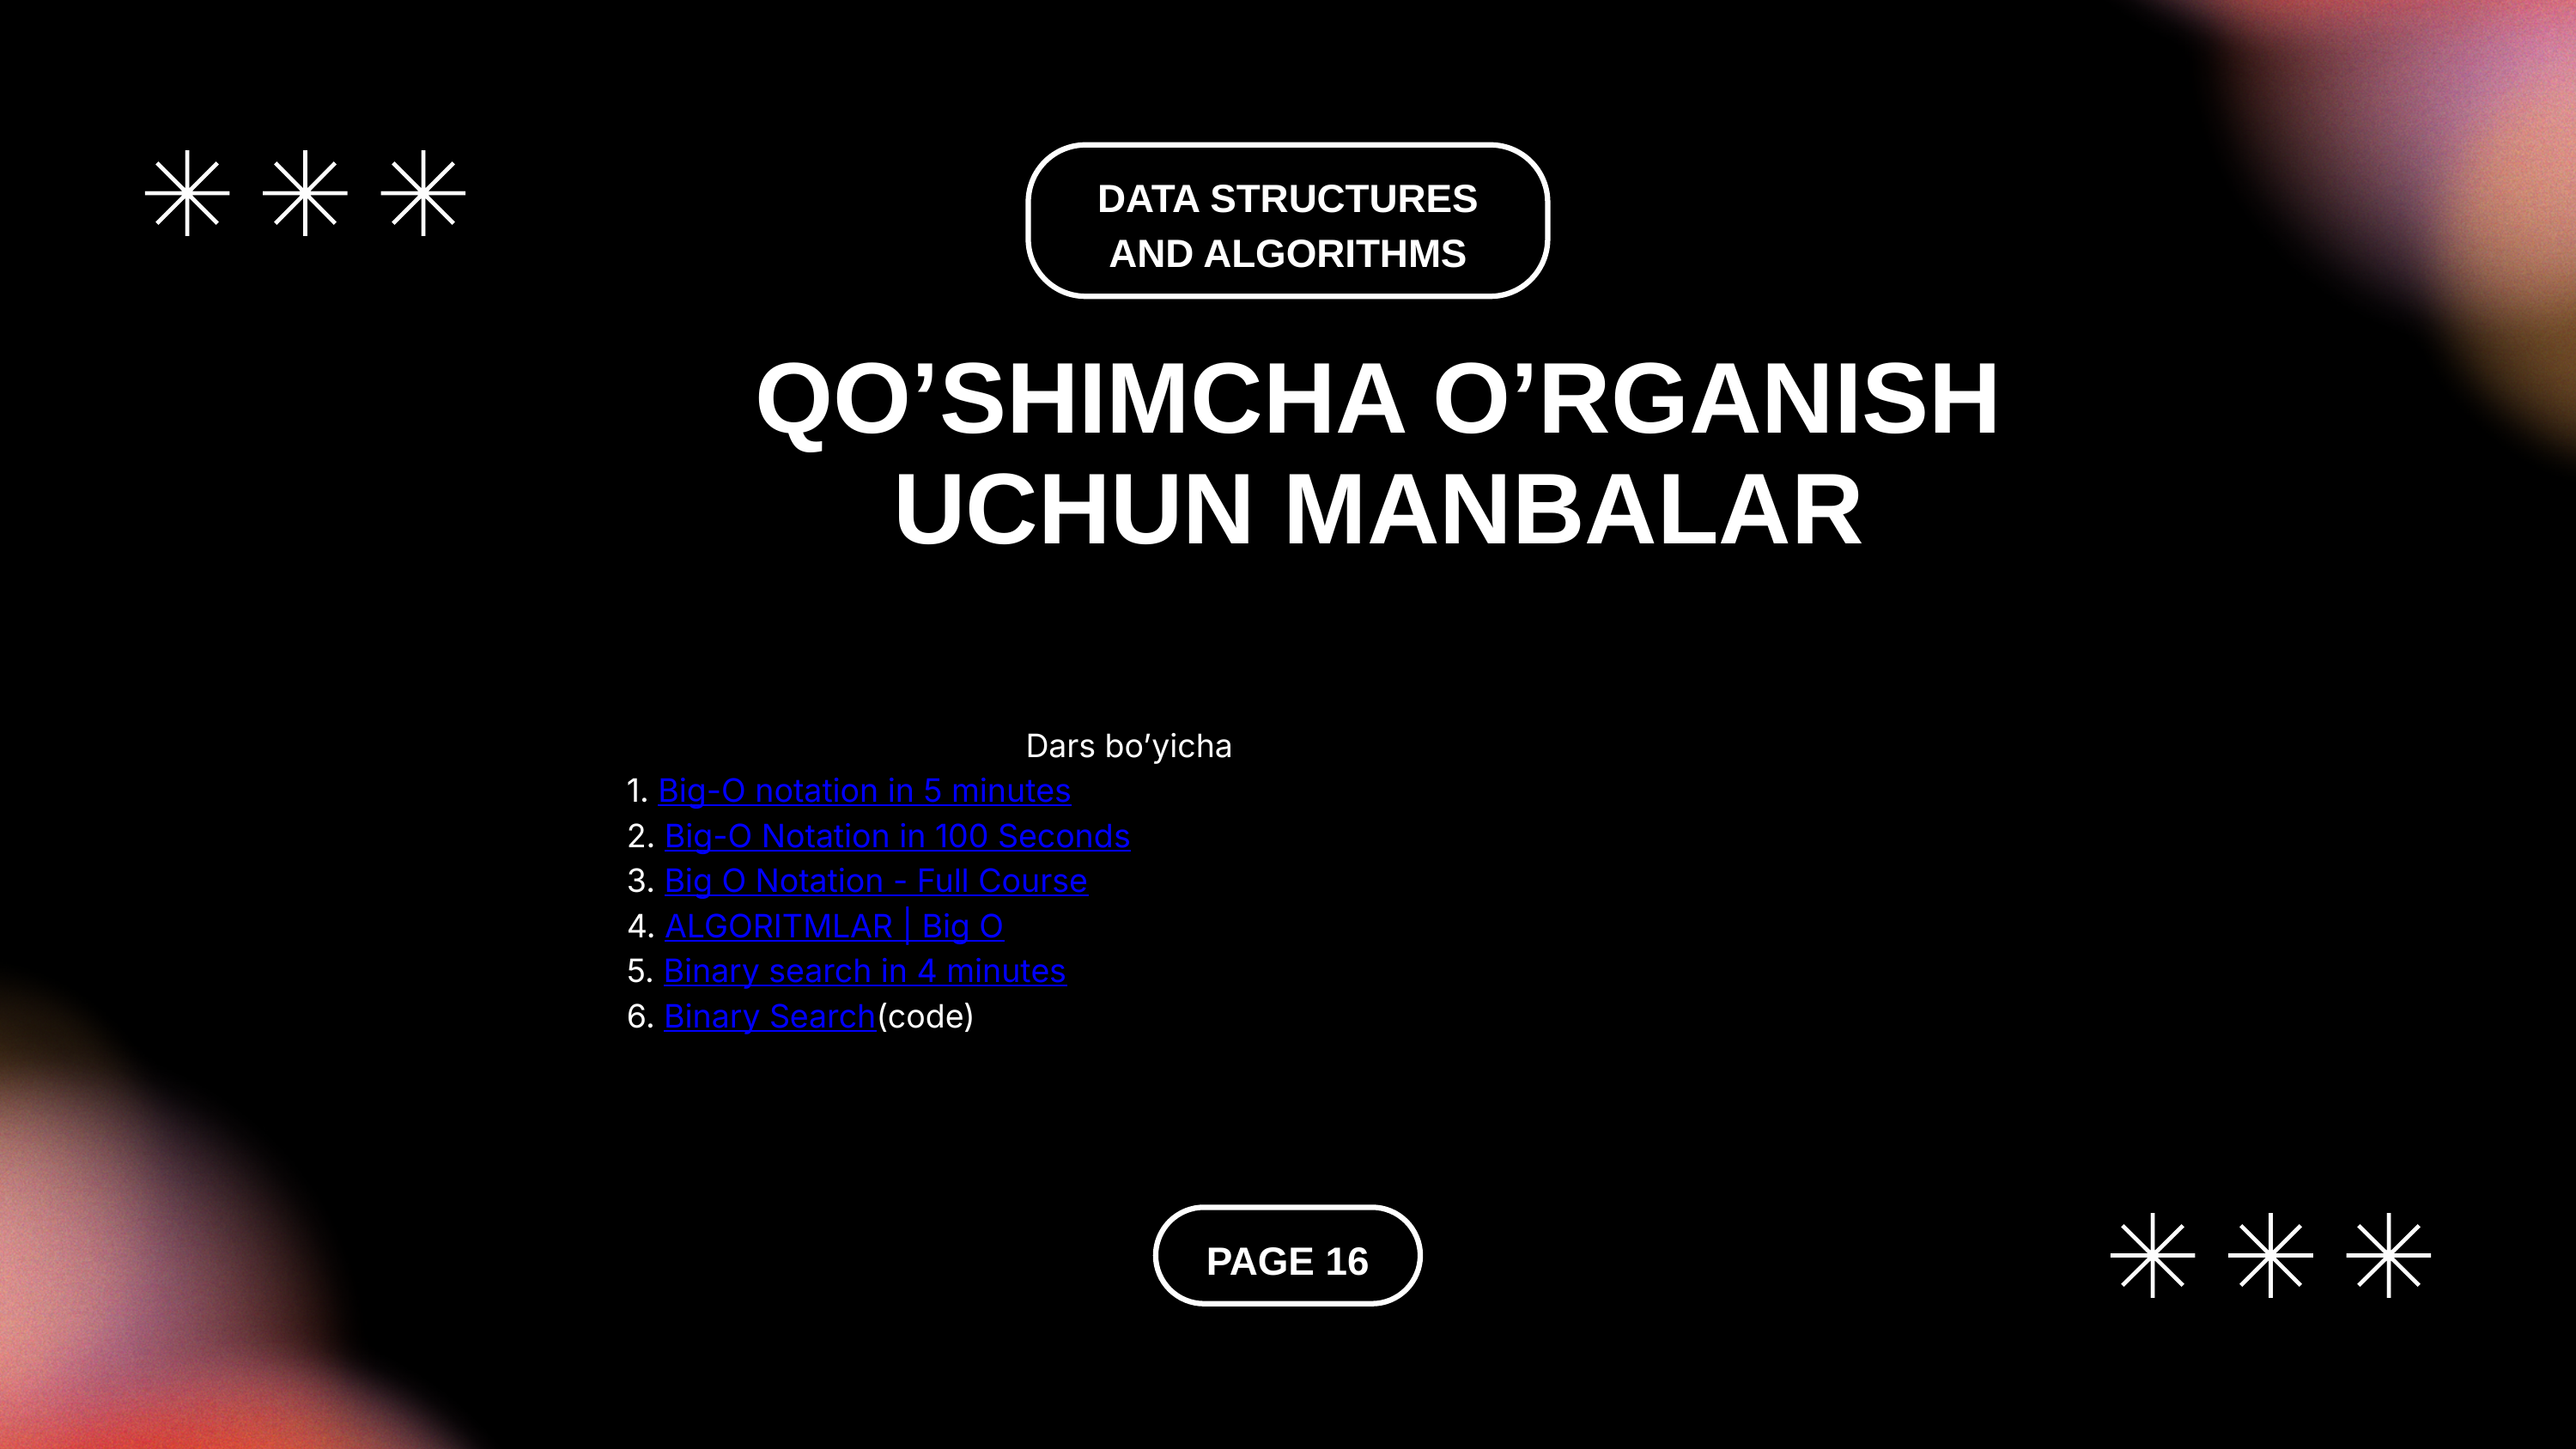

DATA STRUCTURES AND ALGORITHMS

QO’SHIMCHA O’RGANISH UCHUN MANBALAR
Dars bo’yicha
1. Big-O notation in 5 minutes
2. Big-O Notation in 100 Seconds
3. Big O Notation - Full Course
4. ALGORITMLAR | Big O
5. Binary search in 4 minutes
6. Binary Search(code)

PAGE 16